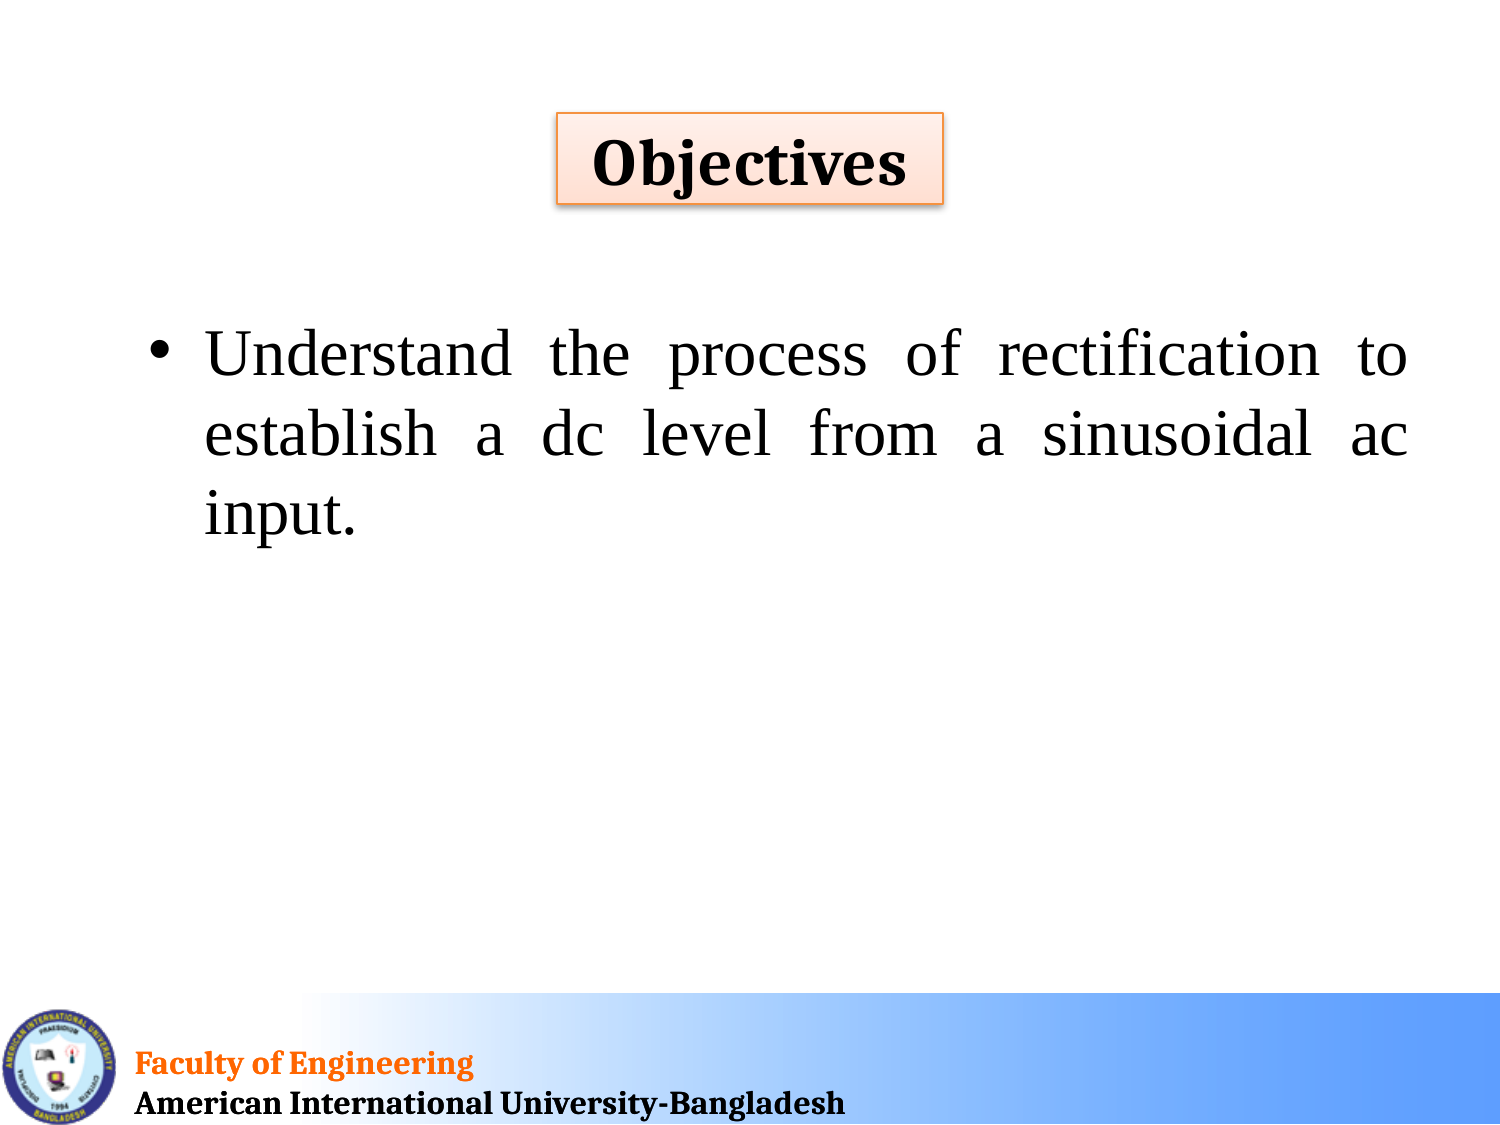

Objectives
Understand the process of rectification to establish a dc level from a sinusoidal ac input.